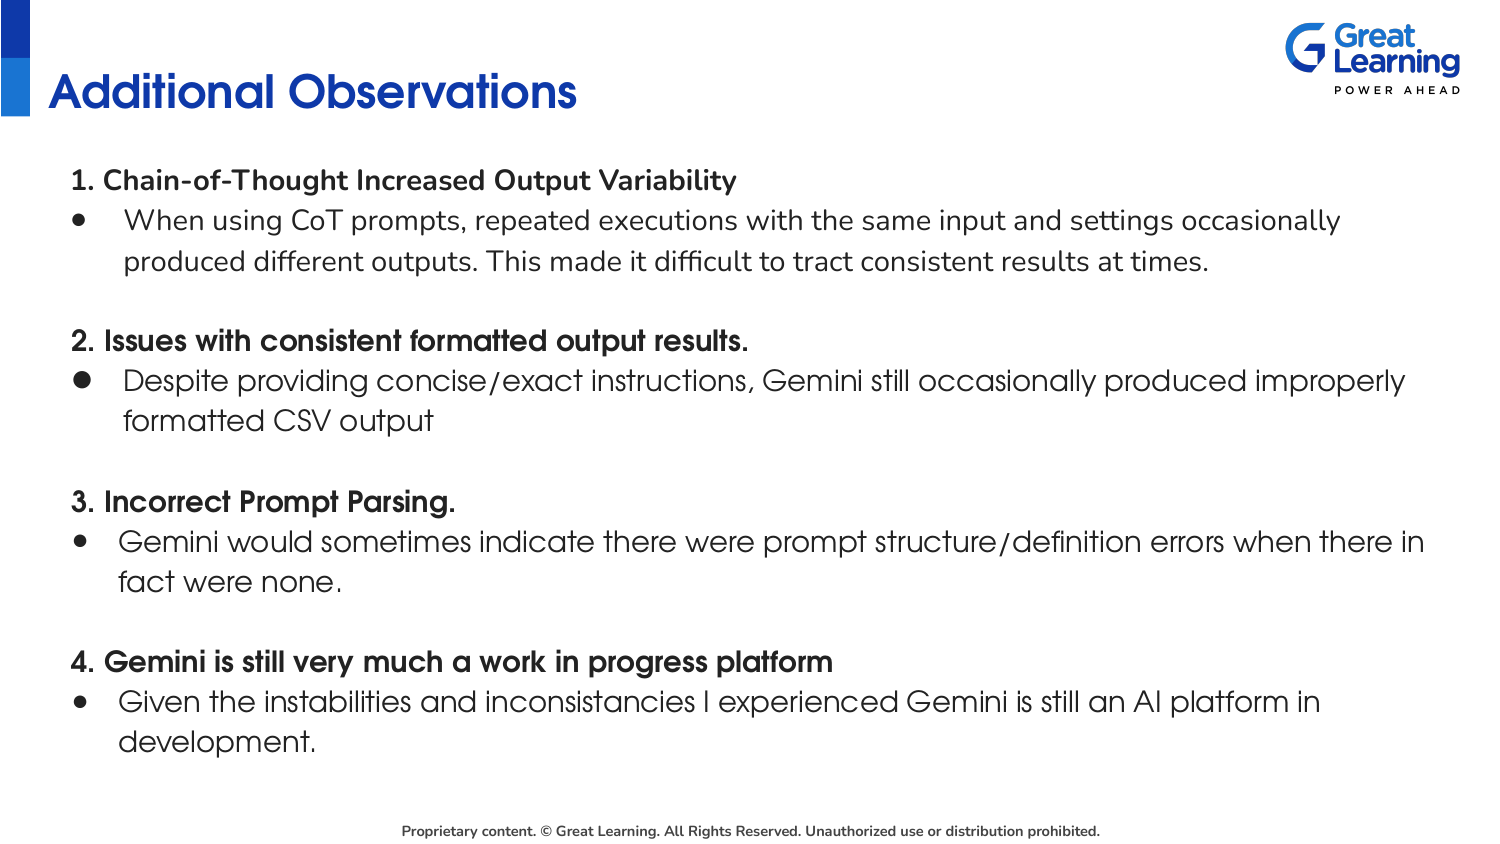

# Additional Observations
1. Chain-of-Thought Increased Output Variability
When using CoT prompts, repeated executions with the same input and settings occasionally produced different outputs. This made it difficult to tract consistent results at times.

2. Issues with consistent formatted output results.
Despite providing concise/exact instructions, Gemini still occasionally produced improperly formatted CSV output

3. Incorrect Prompt Parsing.
Gemini would sometimes indicate there were prompt structure/definition errors when there in fact were none.

4. Gemini is still very much a work in progress platform
Given the instabilities and inconsistancies I experienced Gemini is still an AI platform in development.